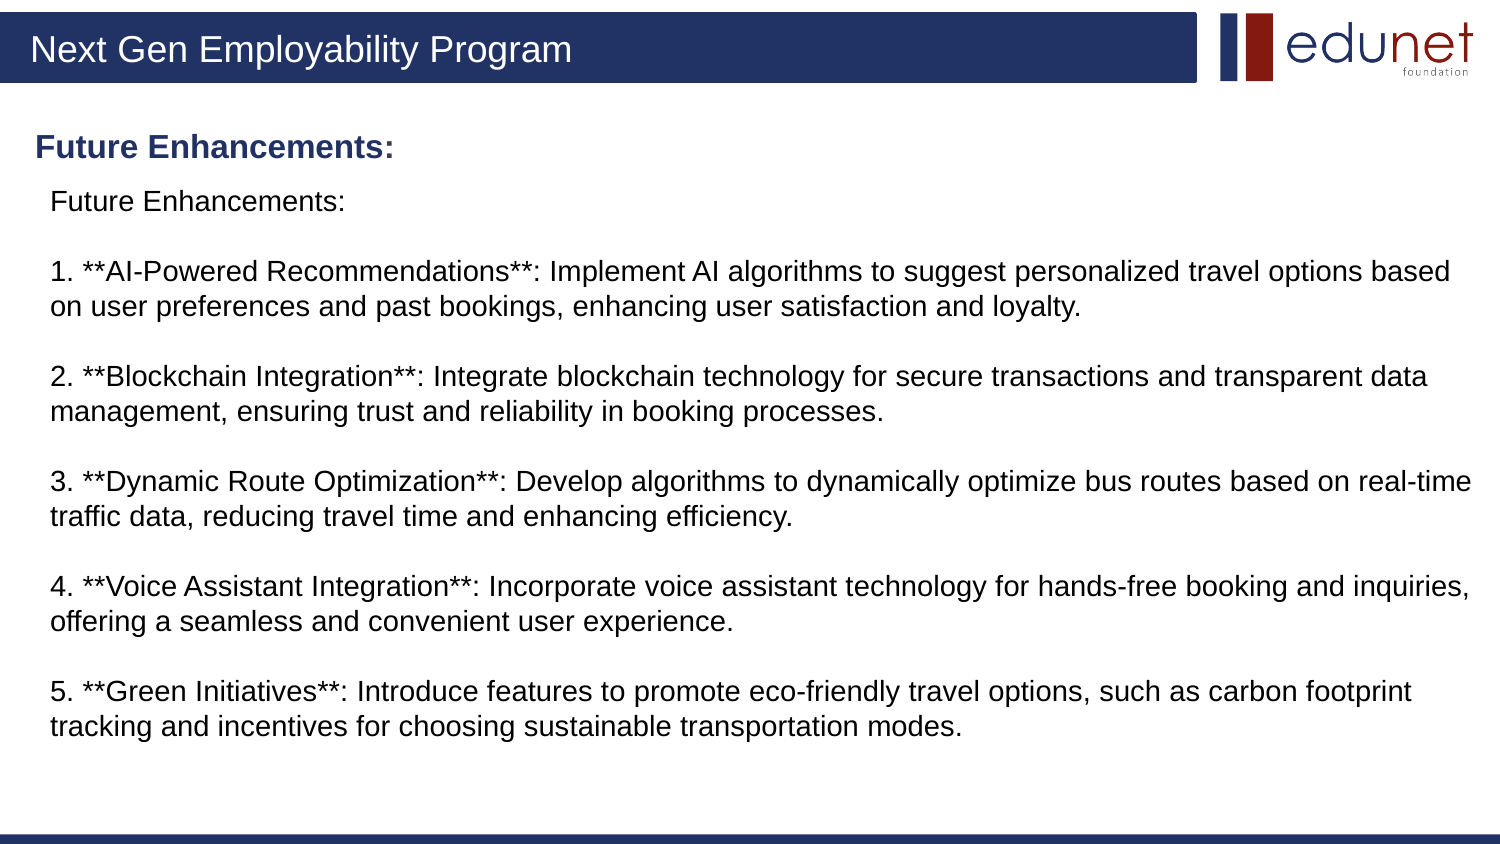

# Future Enhancements:
Future Enhancements:

1. **AI-Powered Recommendations**: Implement AI algorithms to suggest personalized travel options based on user preferences and past bookings, enhancing user satisfaction and loyalty.

2. **Blockchain Integration**: Integrate blockchain technology for secure transactions and transparent data management, ensuring trust and reliability in booking processes.

3. **Dynamic Route Optimization**: Develop algorithms to dynamically optimize bus routes based on real-time traffic data, reducing travel time and enhancing efficiency.

4. **Voice Assistant Integration**: Incorporate voice assistant technology for hands-free booking and inquiries, offering a seamless and convenient user experience.

5. **Green Initiatives**: Introduce features to promote eco-friendly travel options, such as carbon footprint tracking and incentives for choosing sustainable transportation modes.